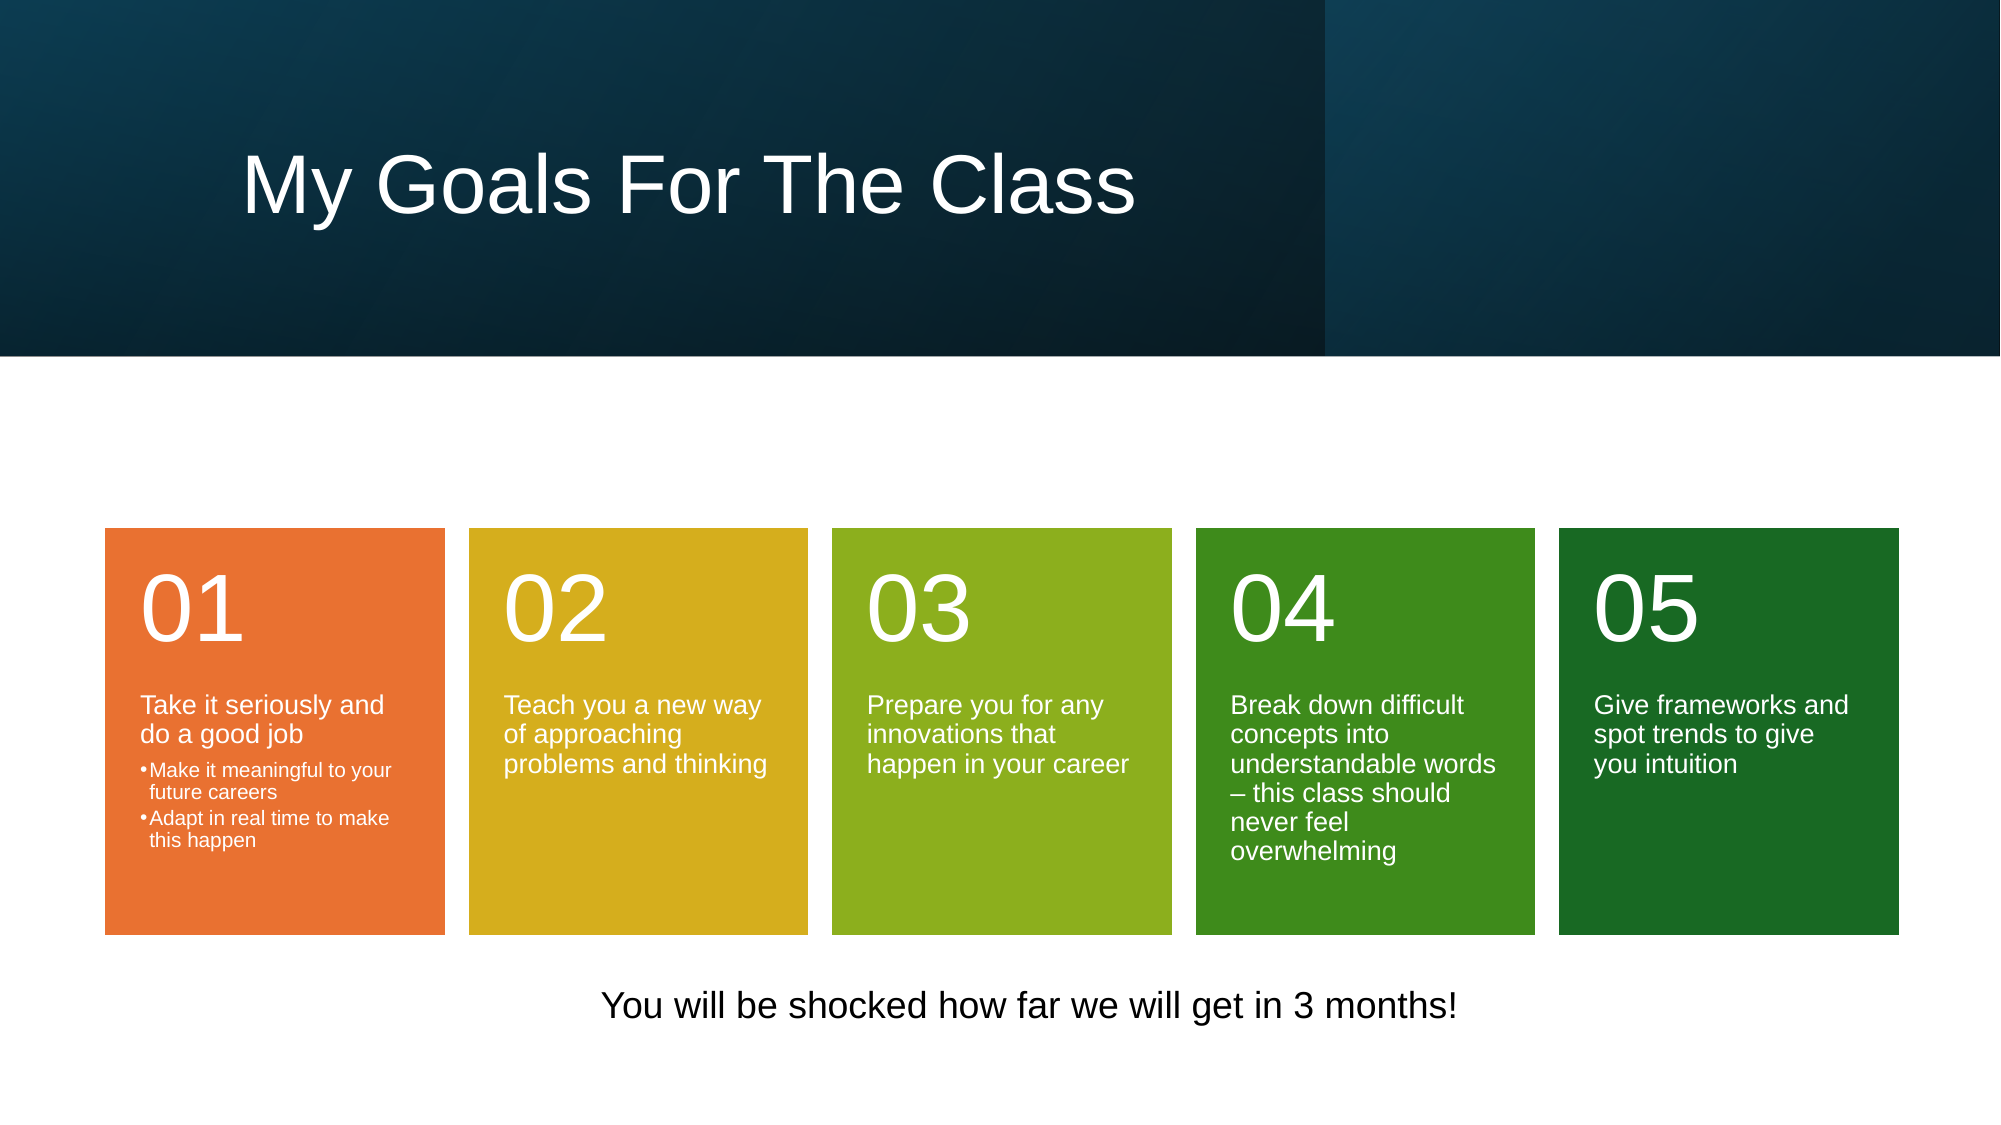

# My Goals For The Class

01

02

03

04

05
Take it seriously and do a good job
Make it meaningful to your future careers
Adapt in real time to make this happen
Teach you a new way of approaching problems and thinking
Prepare you for any innovations that happen in your career
Break down difficult concepts into understandable words – this class should never feel overwhelming
Give frameworks and spot trends to give you intuition
You will be shocked how far we will get in 3 months!